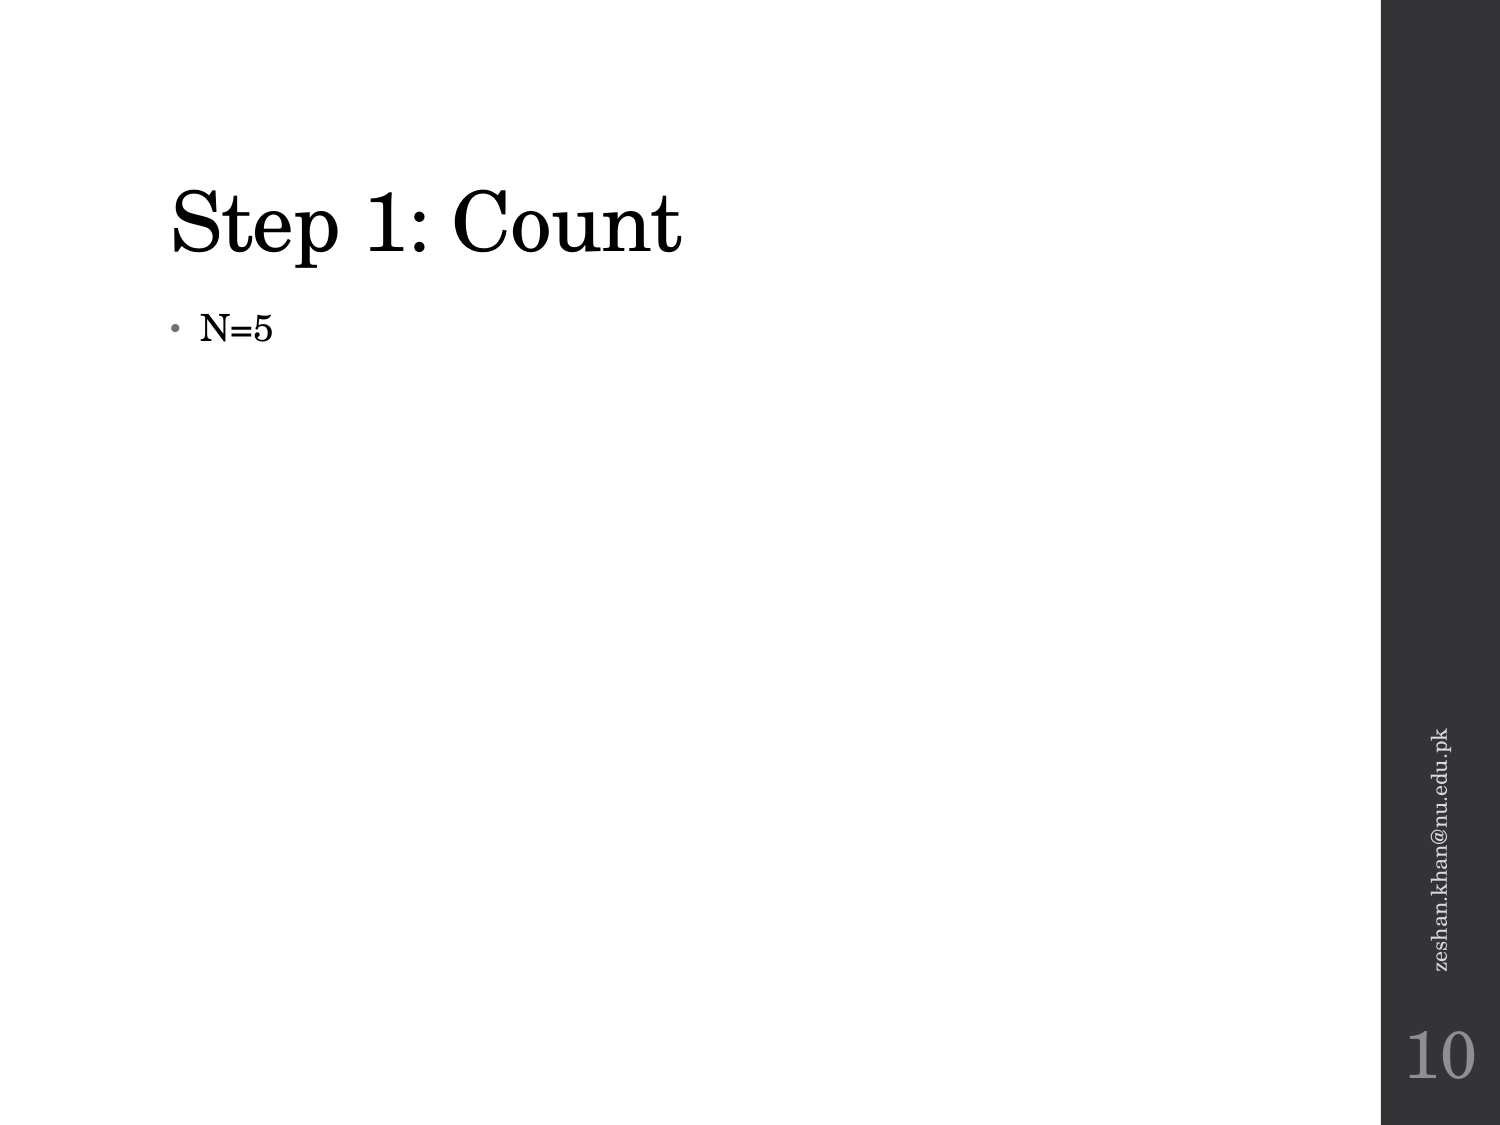

# Step 1: Count
N=5
zeshan.khan@nu.edu.pk
10